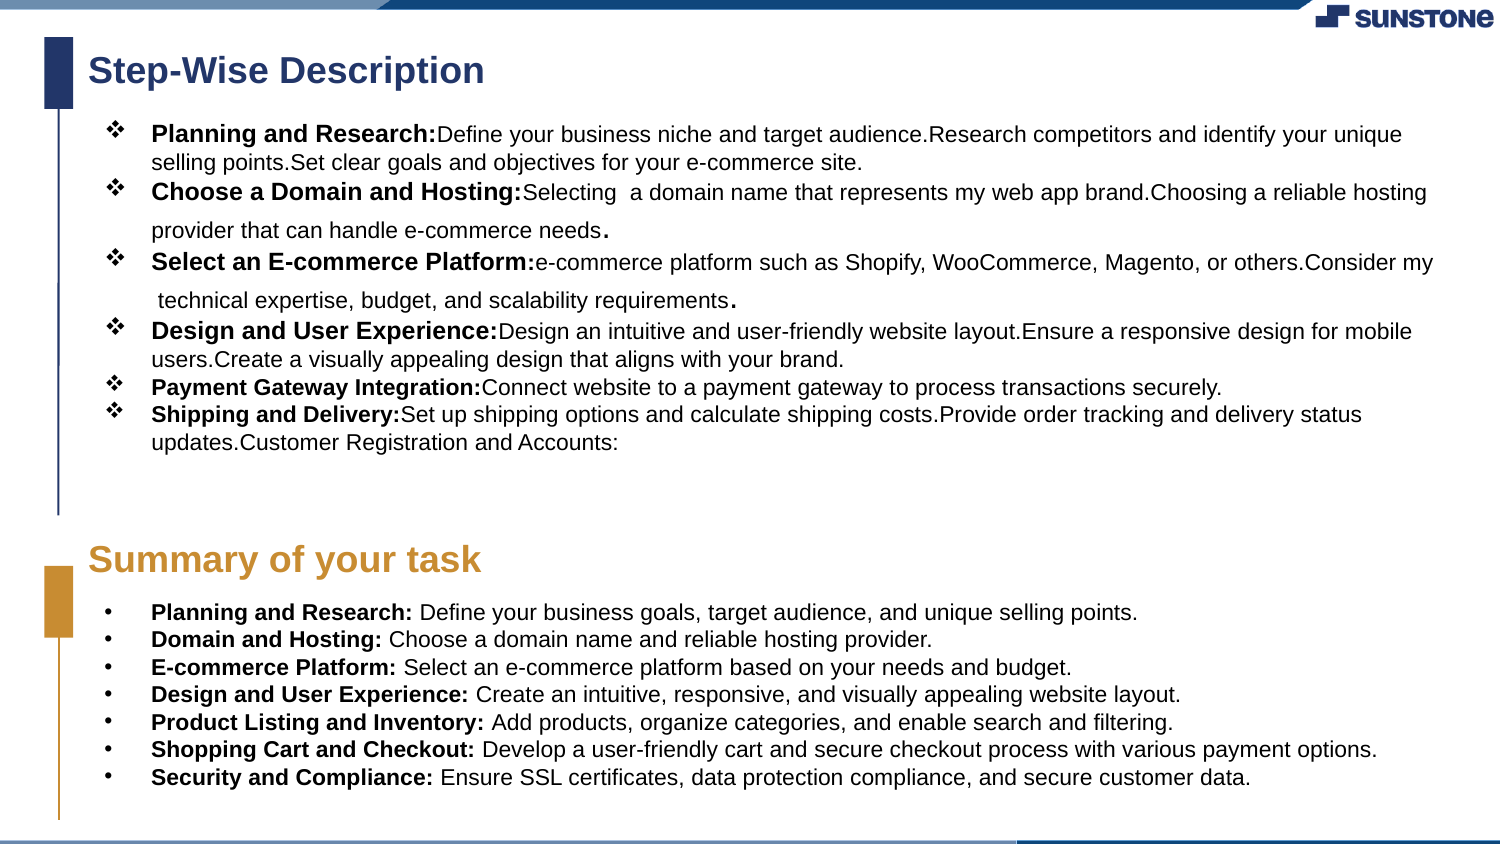

Step-Wise Description
Planning and Research:Define your business niche and target audience.Research competitors and identify your unique selling points.Set clear goals and objectives for your e-commerce site.
Choose a Domain and Hosting:Selecting  a domain name that represents my web app brand.Choosing a reliable hosting provider that can handle e-commerce needs.
Select an E-commerce Platform:e-commerce platform such as Shopify, WooCommerce, Magento, or others.Consider my  technical expertise, budget, and scalability requirements.
Design and User Experience:Design an intuitive and user-friendly website layout.Ensure a responsive design for mobile users.Create a visually appealing design that aligns with your brand.
Payment Gateway Integration:Connect website to a payment gateway to process transactions securely.
Shipping and Delivery:Set up shipping options and calculate shipping costs.Provide order tracking and delivery status updates.Customer Registration and Accounts:
Summary of your task
Planning and Research: Define your business goals, target audience, and unique selling points.
Domain and Hosting: Choose a domain name and reliable hosting provider.
E-commerce Platform: Select an e-commerce platform based on your needs and budget.
Design and User Experience: Create an intuitive, responsive, and visually appealing website layout.
Product Listing and Inventory: Add products, organize categories, and enable search and filtering.
Shopping Cart and Checkout: Develop a user-friendly cart and secure checkout process with various payment options.
Security and Compliance: Ensure SSL certificates, data protection compliance, and secure customer data.